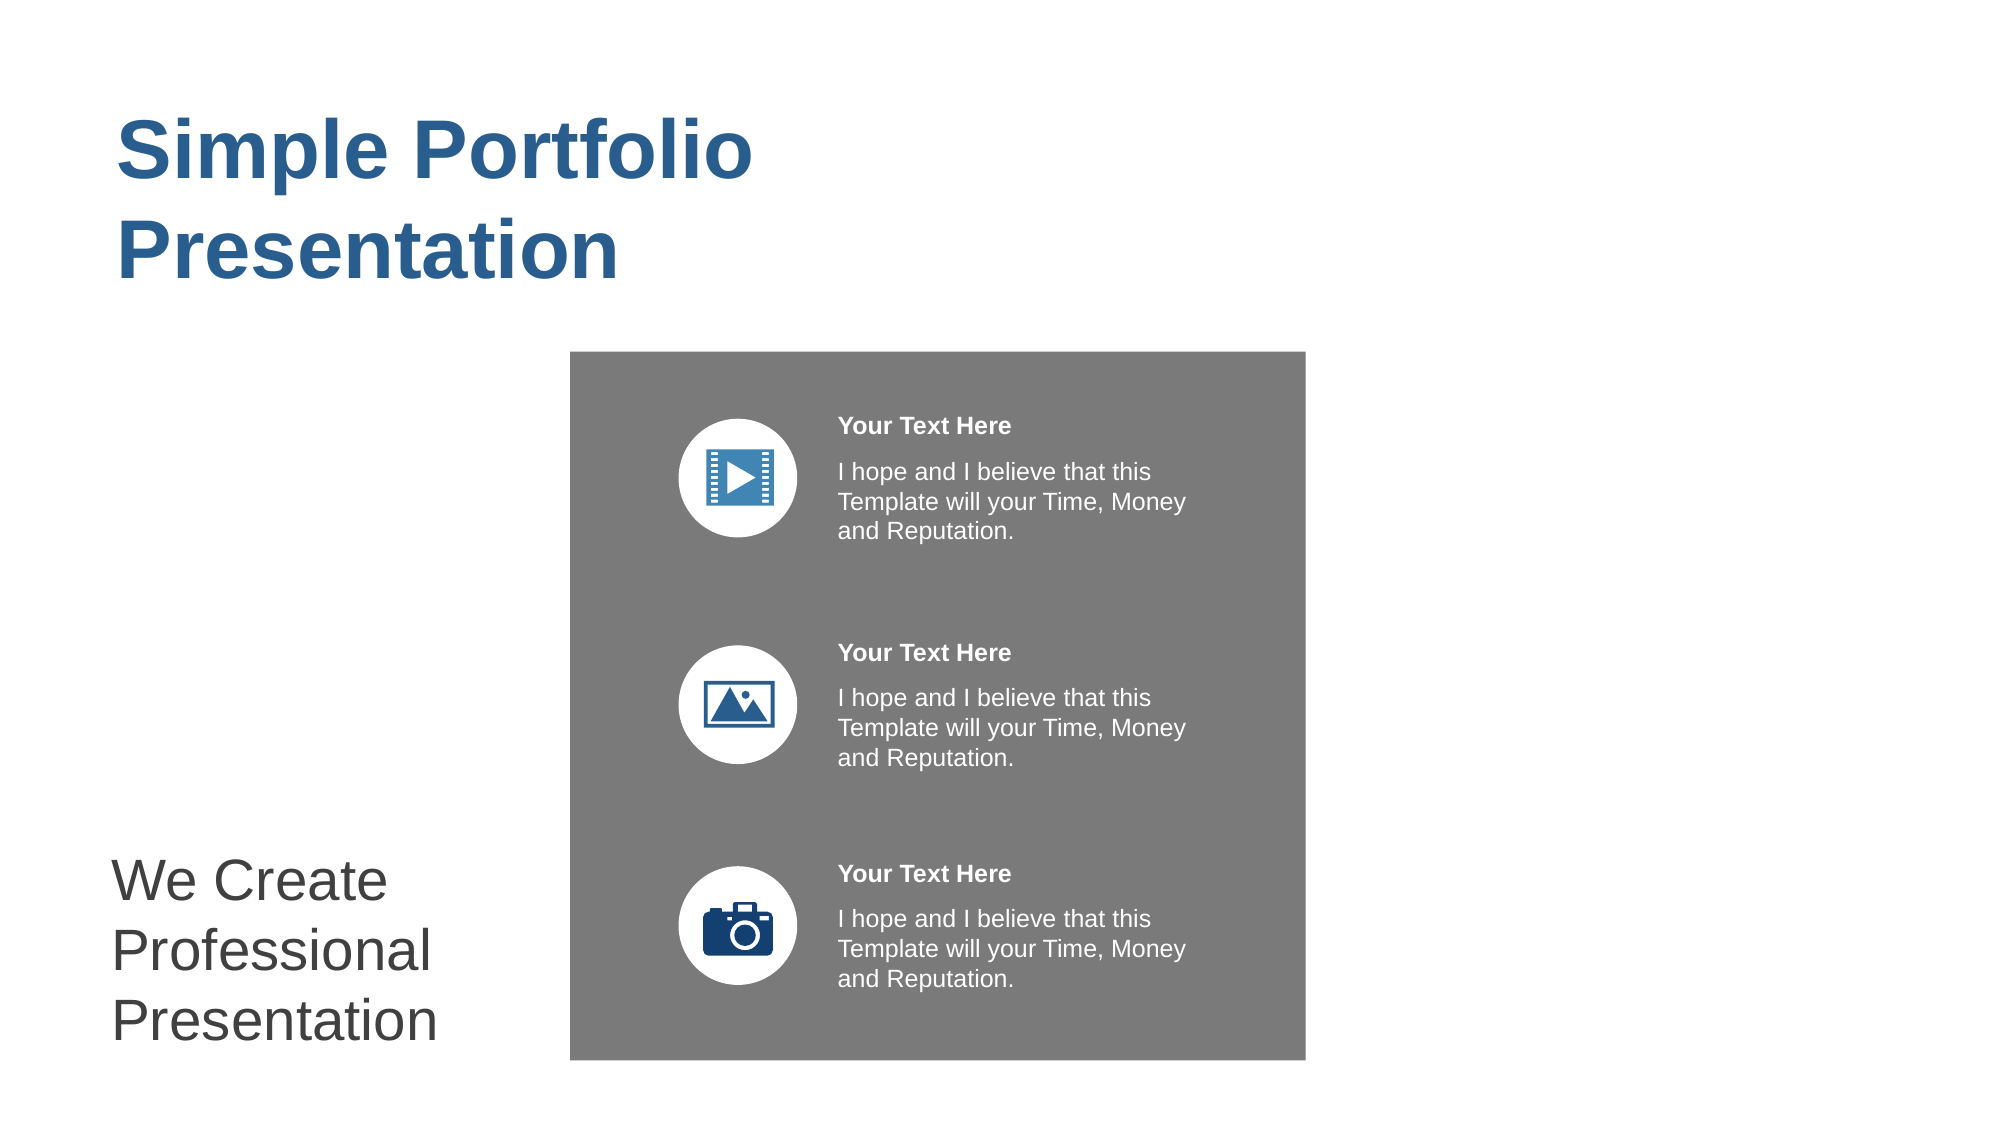

Simple Portfolio
Presentation

Your Text Here
I hope and I believe that this Template will your Time, Money and Reputation.

Your Text Here
I hope and I believe that this Template will your Time, Money and Reputation.

We Create
Professional Presentation
Your Text Here
I hope and I believe that this Template will your Time, Money and Reputation.